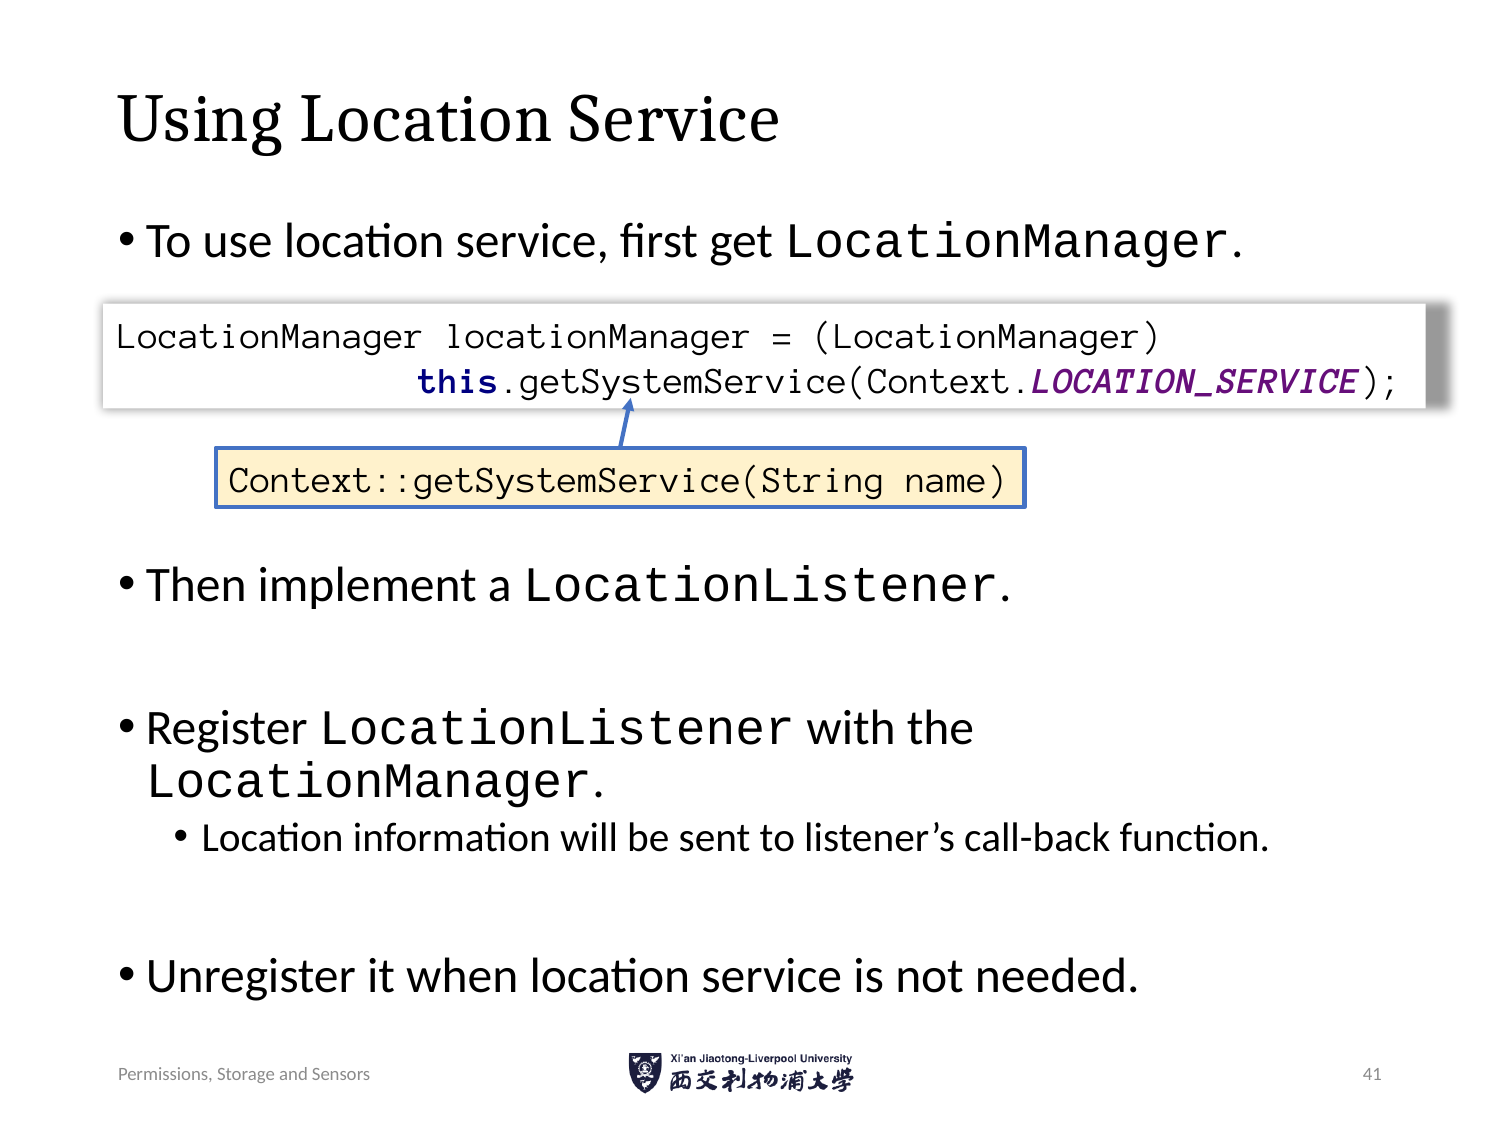

# Using Location Service
To use location service, first get LocationManager.

Then implement a LocationListener.

Register LocationListener with the LocationManager.
Location information will be sent to listener’s call-back function.

Unregister it when location service is not needed.
LocationManager locationManager = (LocationManager)
		this.getSystemService(Context.LOCATION_SERVICE);
Context::getSystemService(String name)
Permissions, Storage and Sensors
41